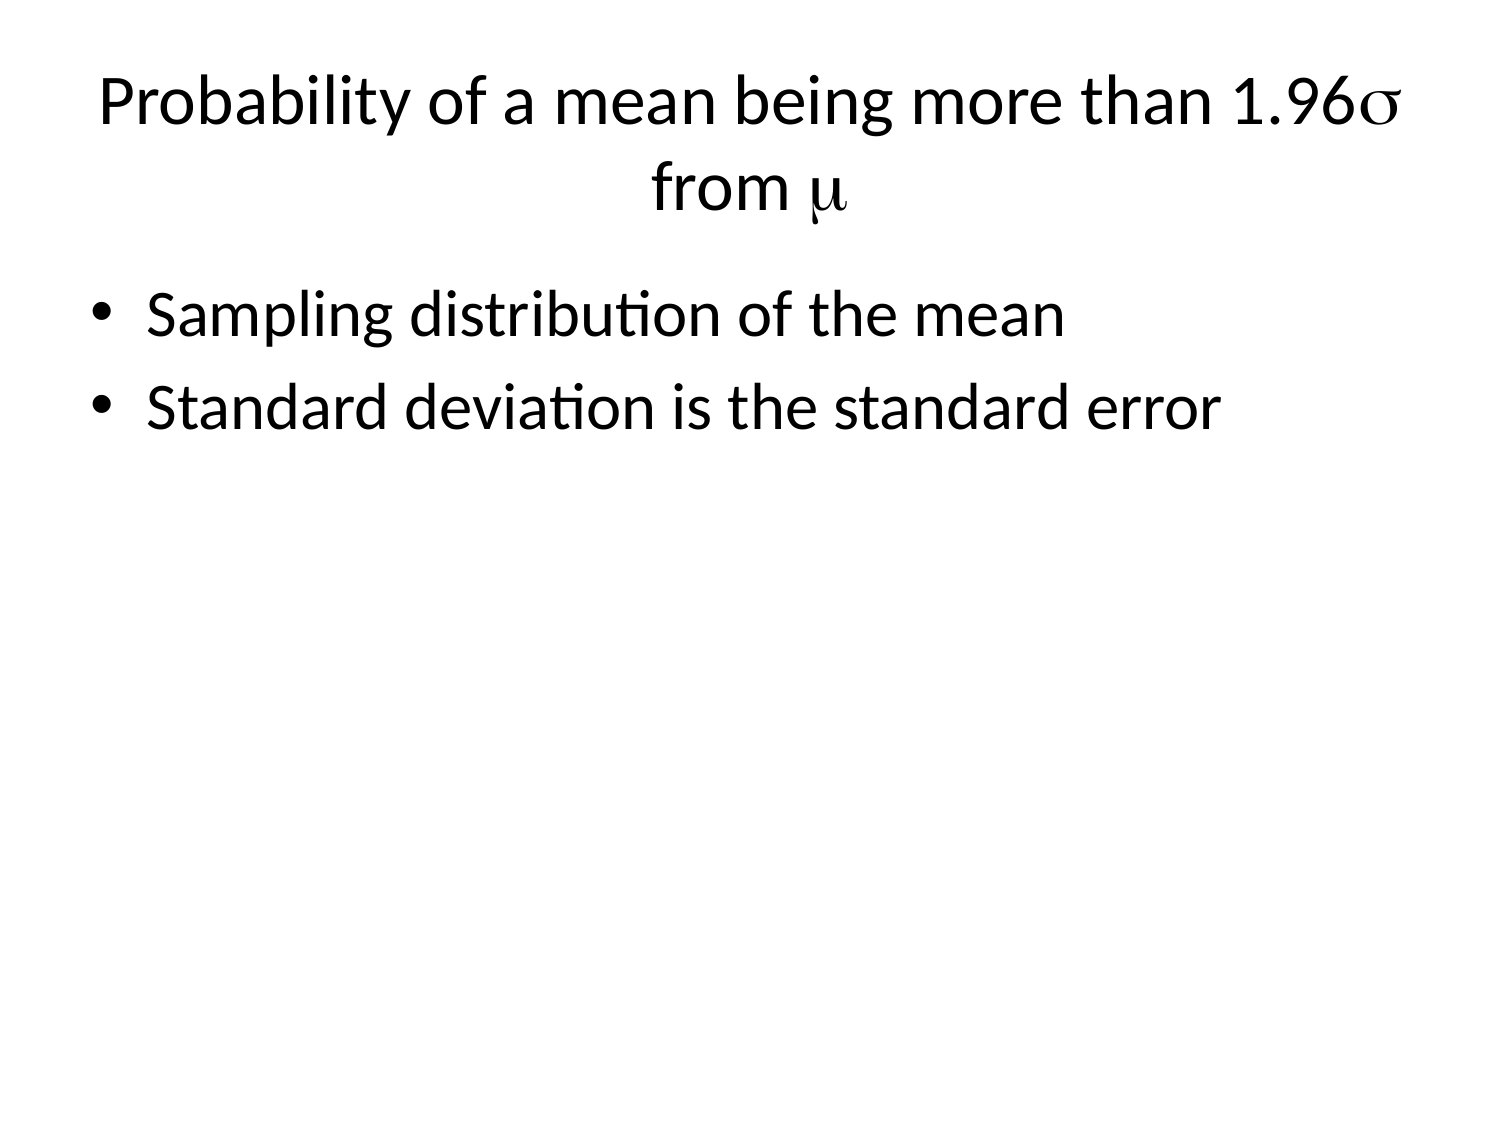

# Probability of a mean being more than 1.96σ from μ
Sampling distribution of the mean
Standard deviation is the standard error